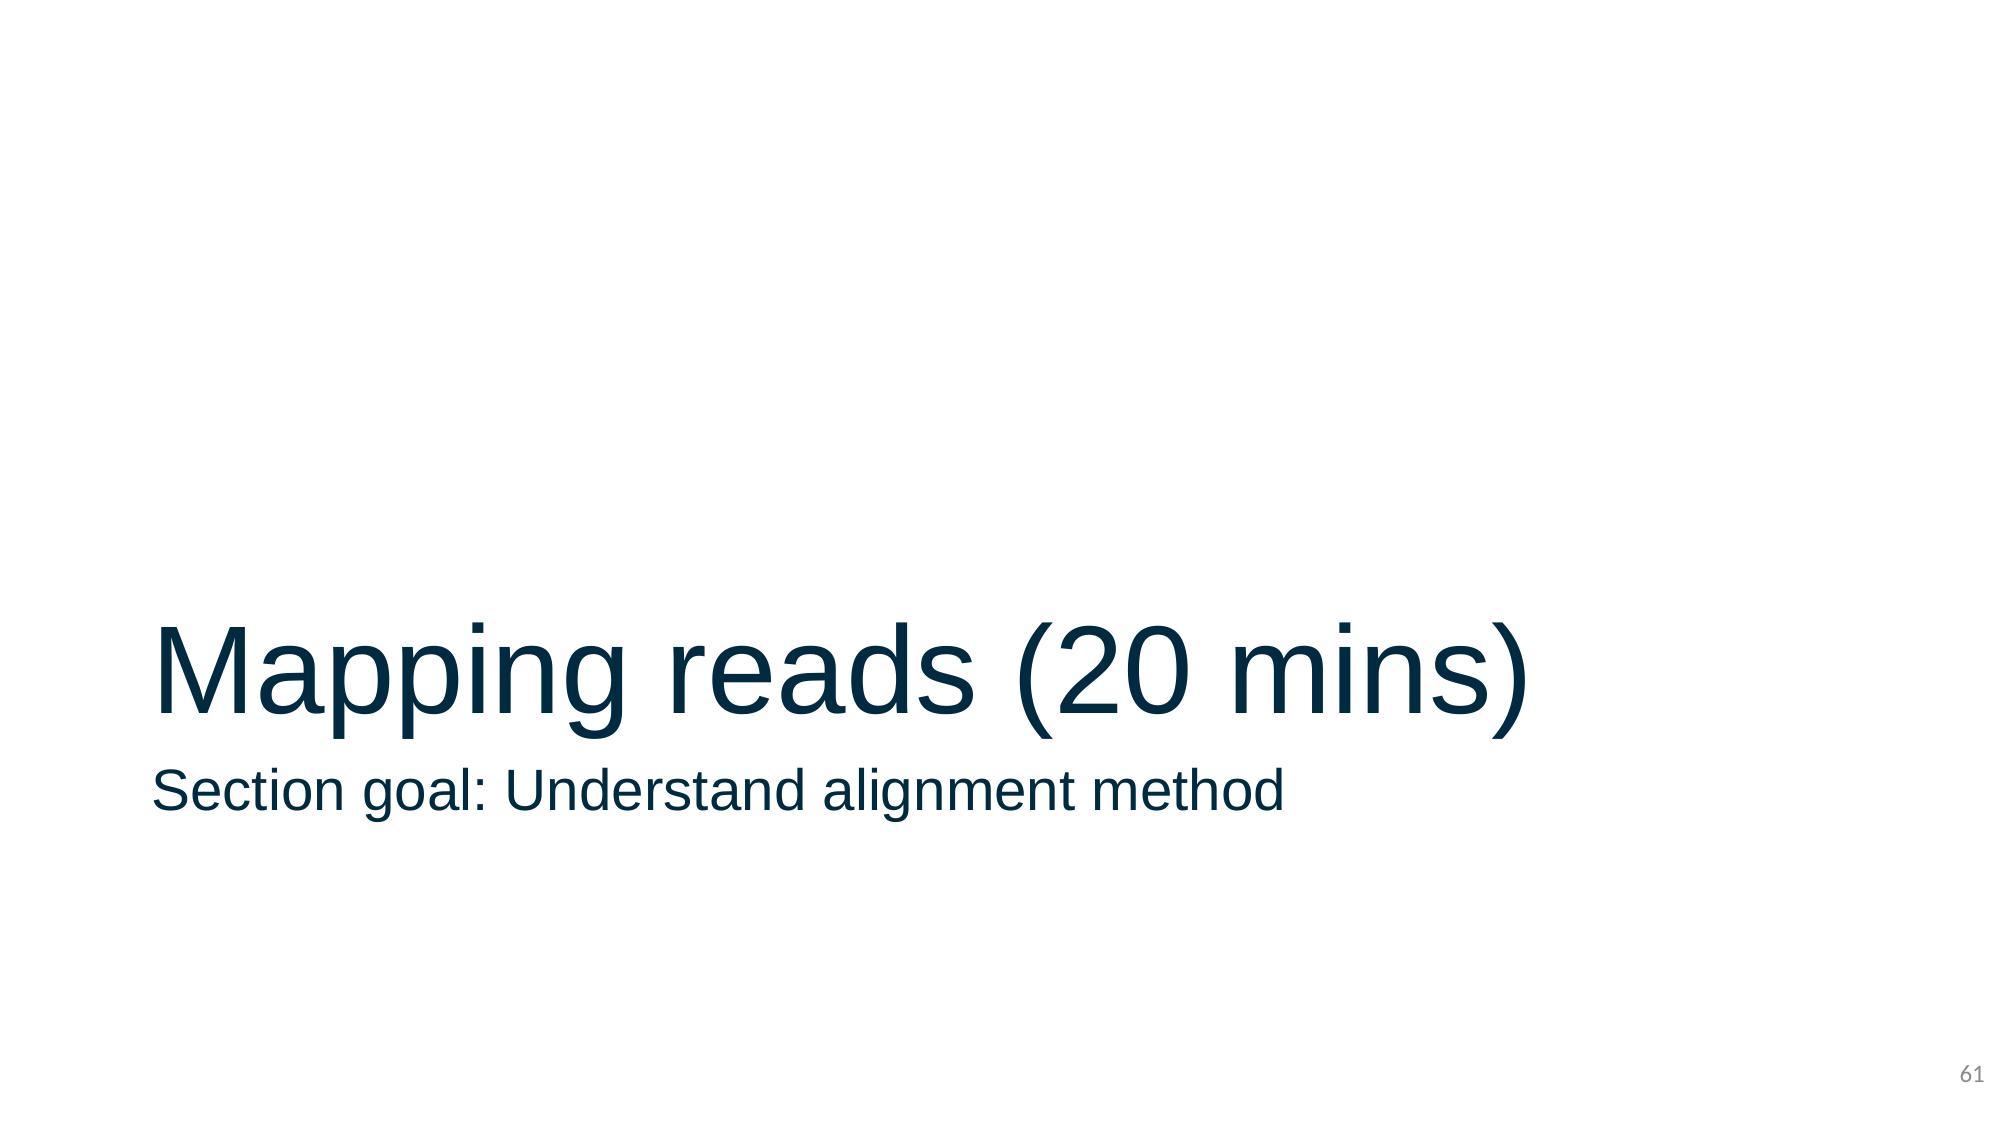

# Mapping reads (20 mins)
Section goal: Understand alignment method
61